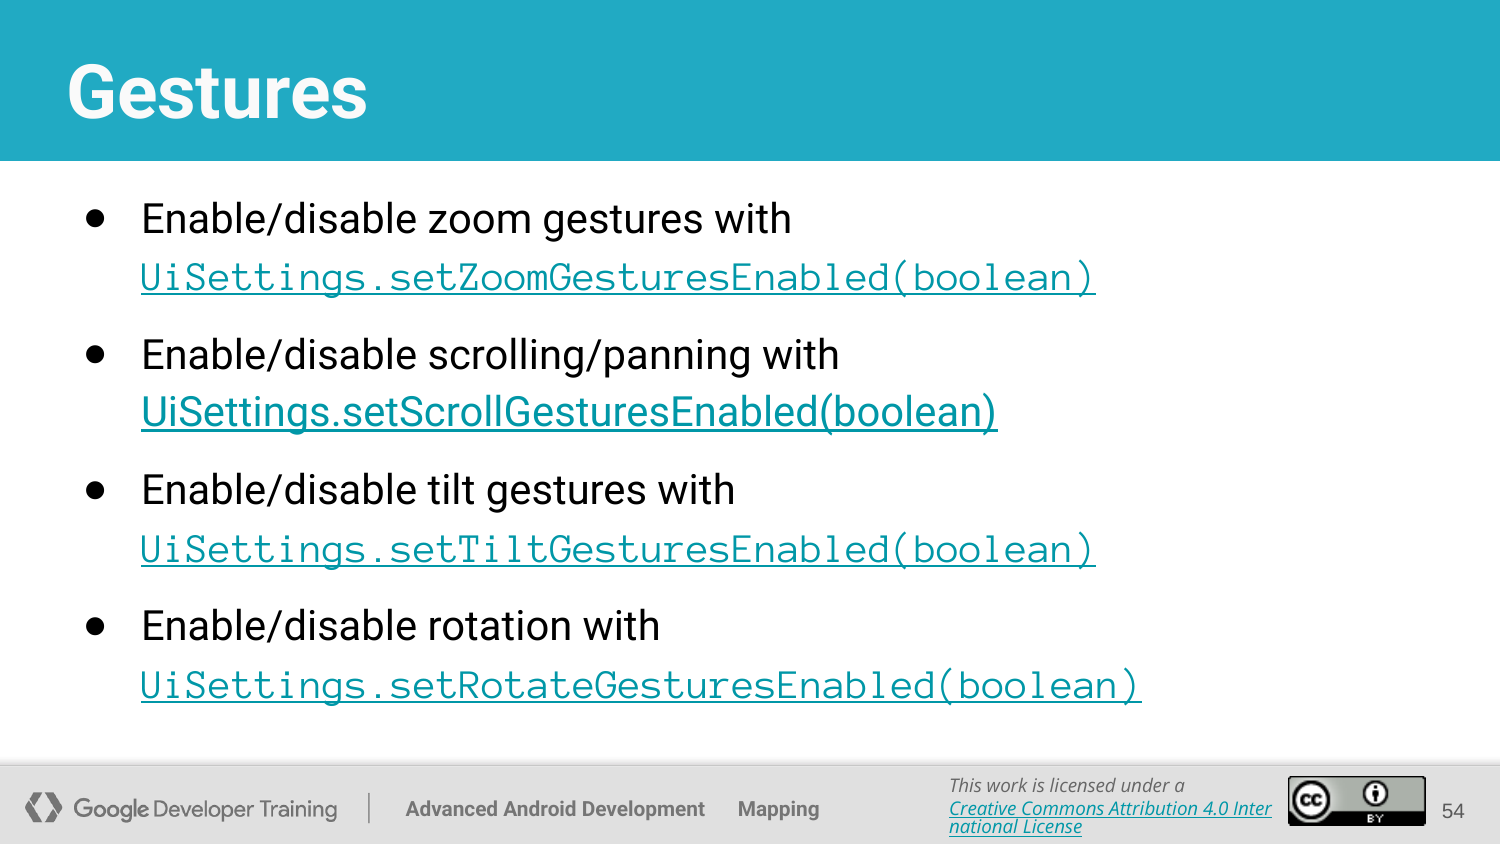

# Gestures
Enable/disable zoom gestures with UiSettings.setZoomGesturesEnabled(boolean)
Enable/disable scrolling/panning with UiSettings.setScrollGesturesEnabled(boolean)
Enable/disable tilt gestures with UiSettings.setTiltGesturesEnabled(boolean)
Enable/disable rotation with UiSettings.setRotateGesturesEnabled(boolean)
54